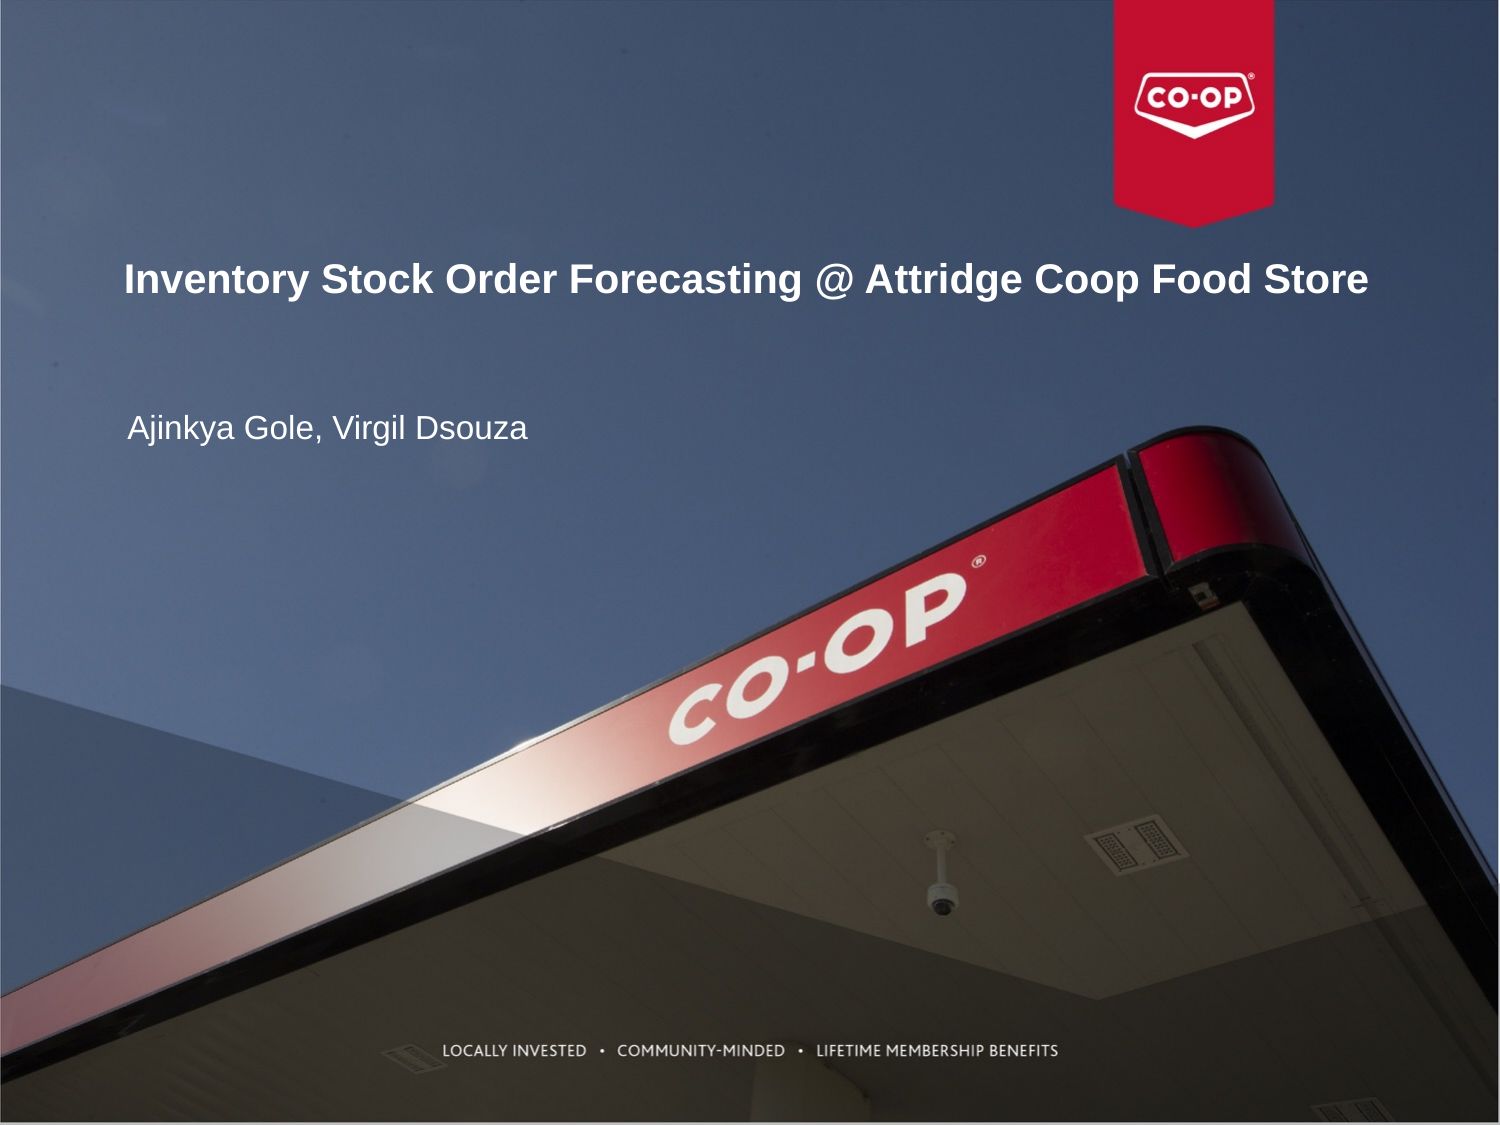

# Inventory Stock Order Forecasting @ Attridge Coop Food Store
Ajinkya Gole, Virgil Dsouza